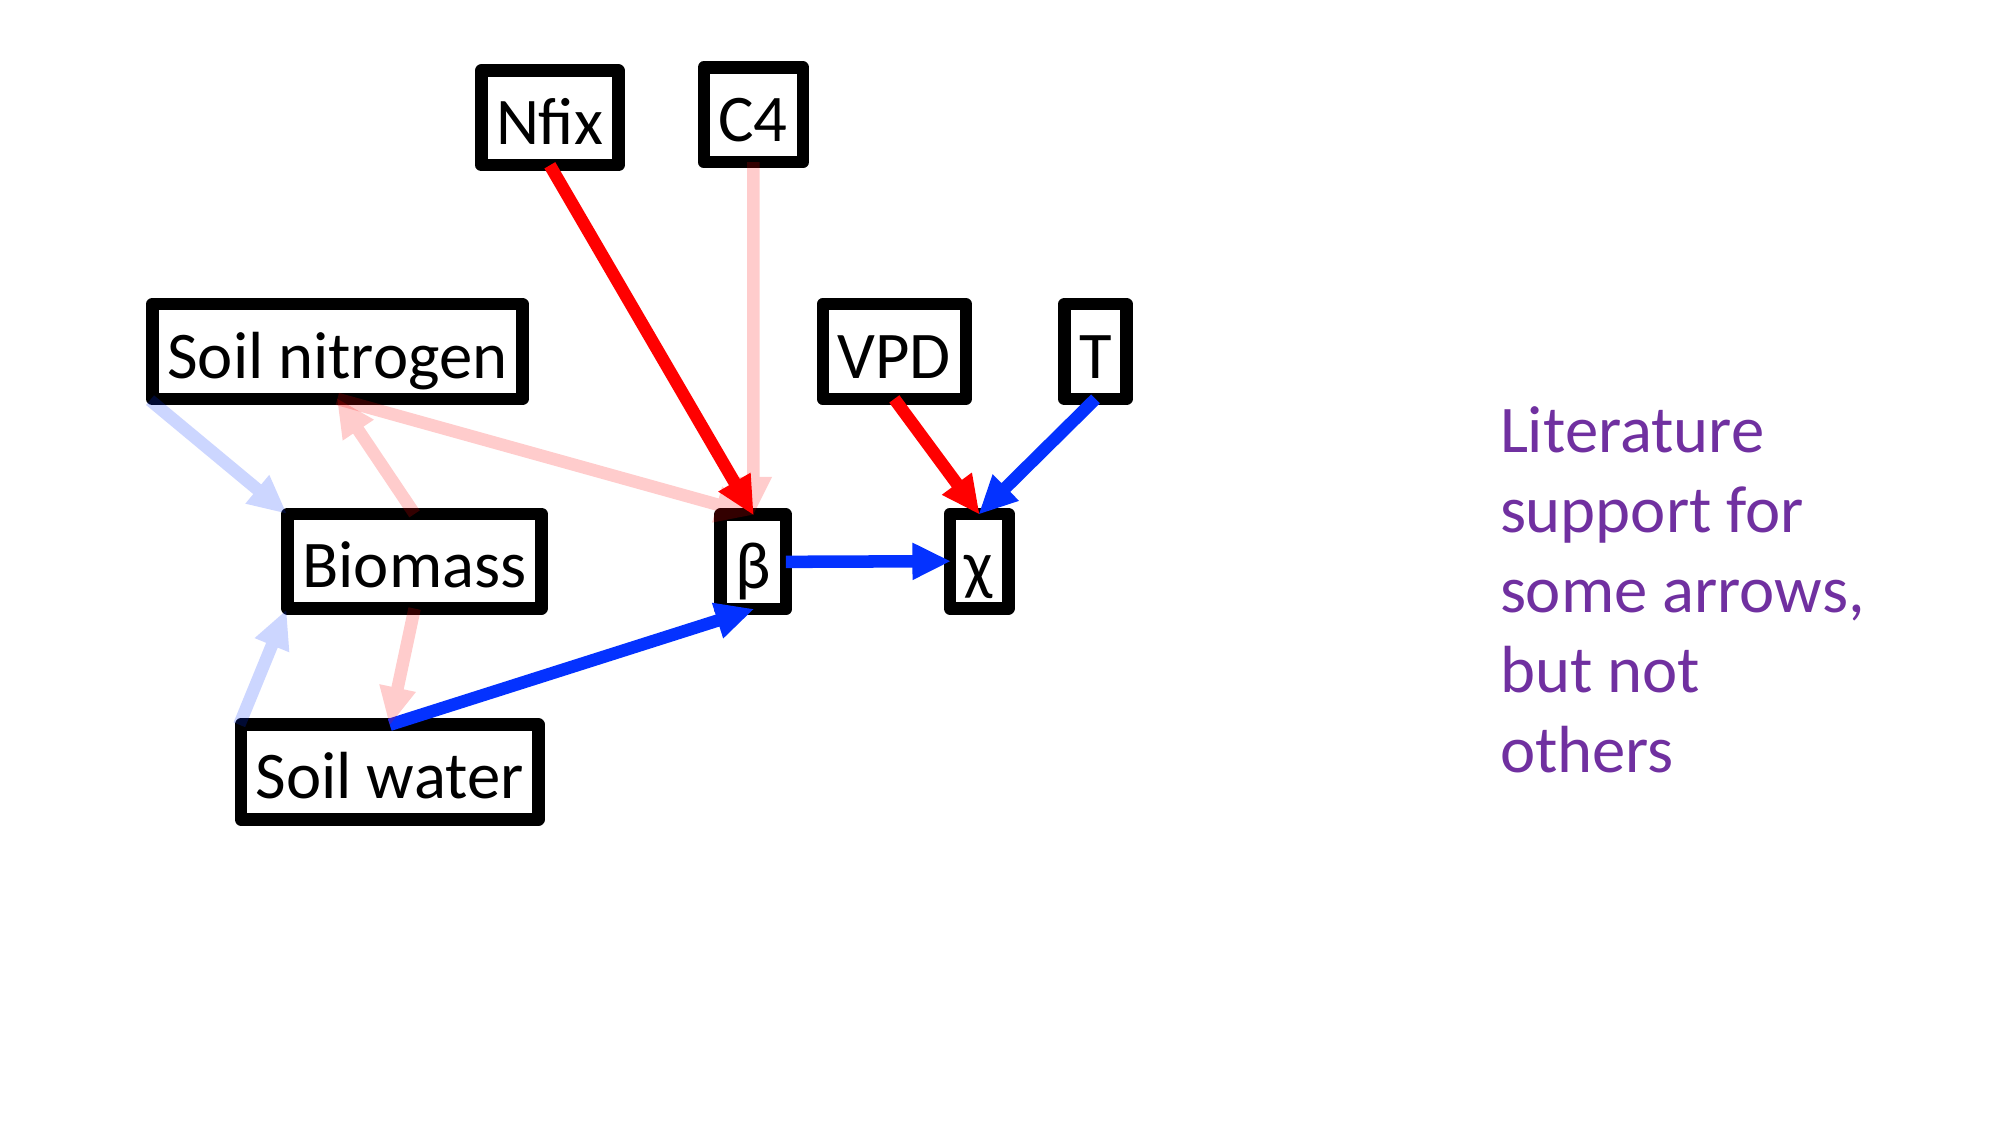

C4
Nfix
VPD
T
Soil nitrogen
Literature support for some arrows, but not others
Biomass
χ
β
Soil water